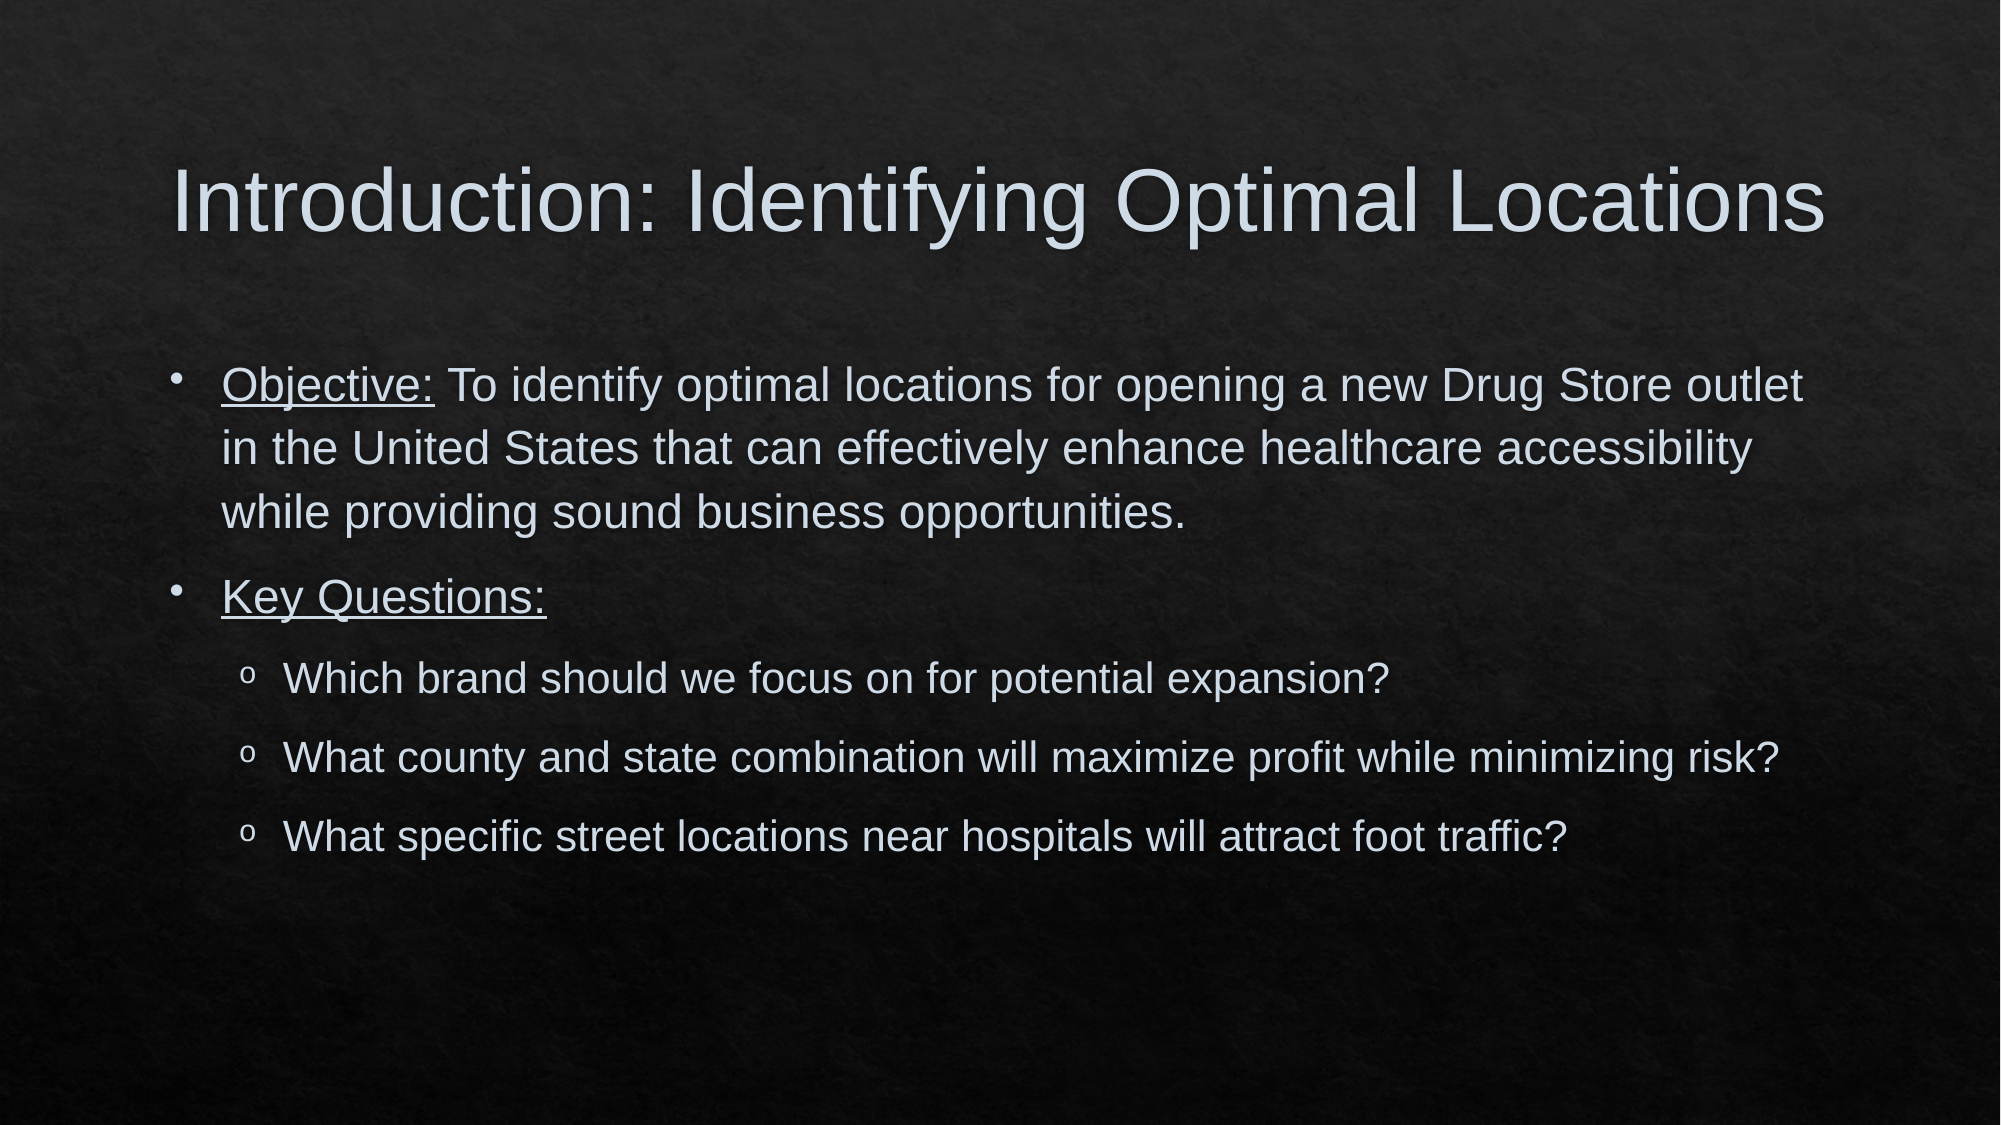

# Introduction: Identifying Optimal Locations
Objective: To identify optimal locations for opening a new Drug Store outlet in the United States that can effectively enhance healthcare accessibility while providing sound business opportunities.
Key Questions:
Which brand should we focus on for potential expansion?
What county and state combination will maximize profit while minimizing risk?
What specific street locations near hospitals will attract foot traffic?